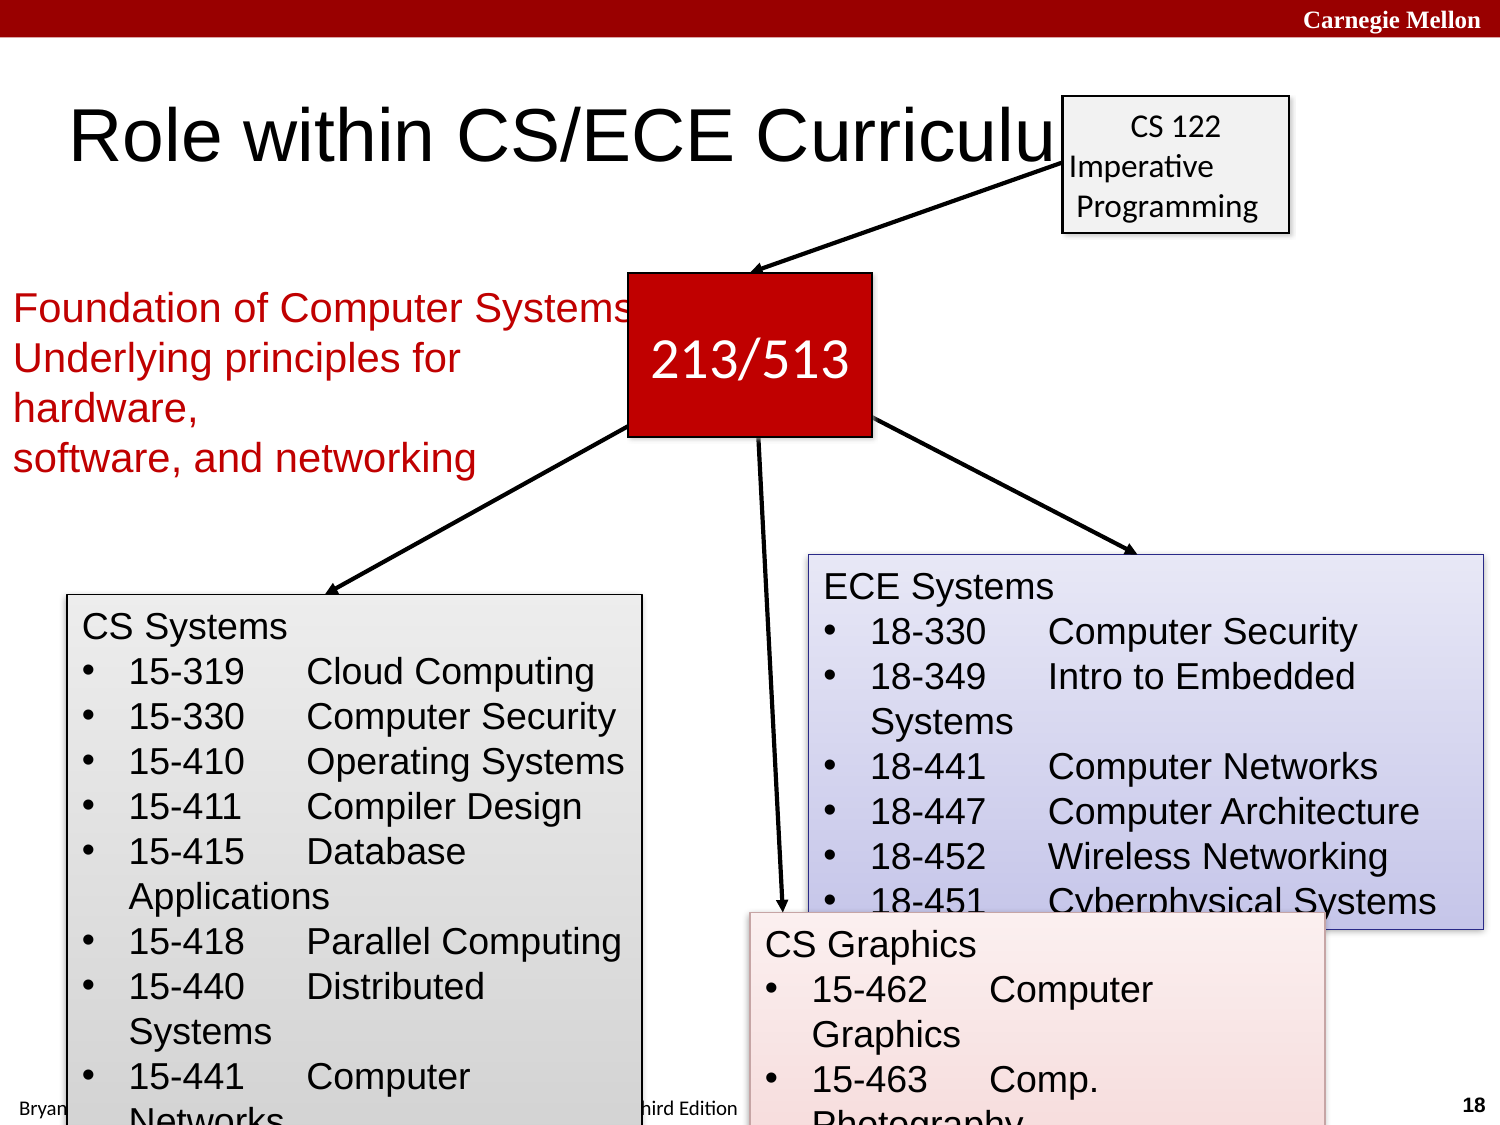

# Role within CS/ECE Curriculum
CS 122
Imperative
 Programming

213/513
Foundation of Computer Systems
Underlying principles for hardware,
software, and networking

ECE Systems
18-330	Computer Security
18-349 	Intro to Embedded Systems
18-441	Computer Networks
18-447	Computer Architecture
18-452	Wireless Networking
18-451	Cyberphysical Systems
CS Systems
15-319	Cloud Computing
15-330	Computer Security
15-410	Operating Systems
15-411	Compiler Design
15-415	Database Applications
15-418 	Parallel Computing
15-440	Distributed Systems
15-441	Computer Networks
15-445	Database Systems
CS Graphics
15-462	Computer Graphics
15-463	Comp. Photography